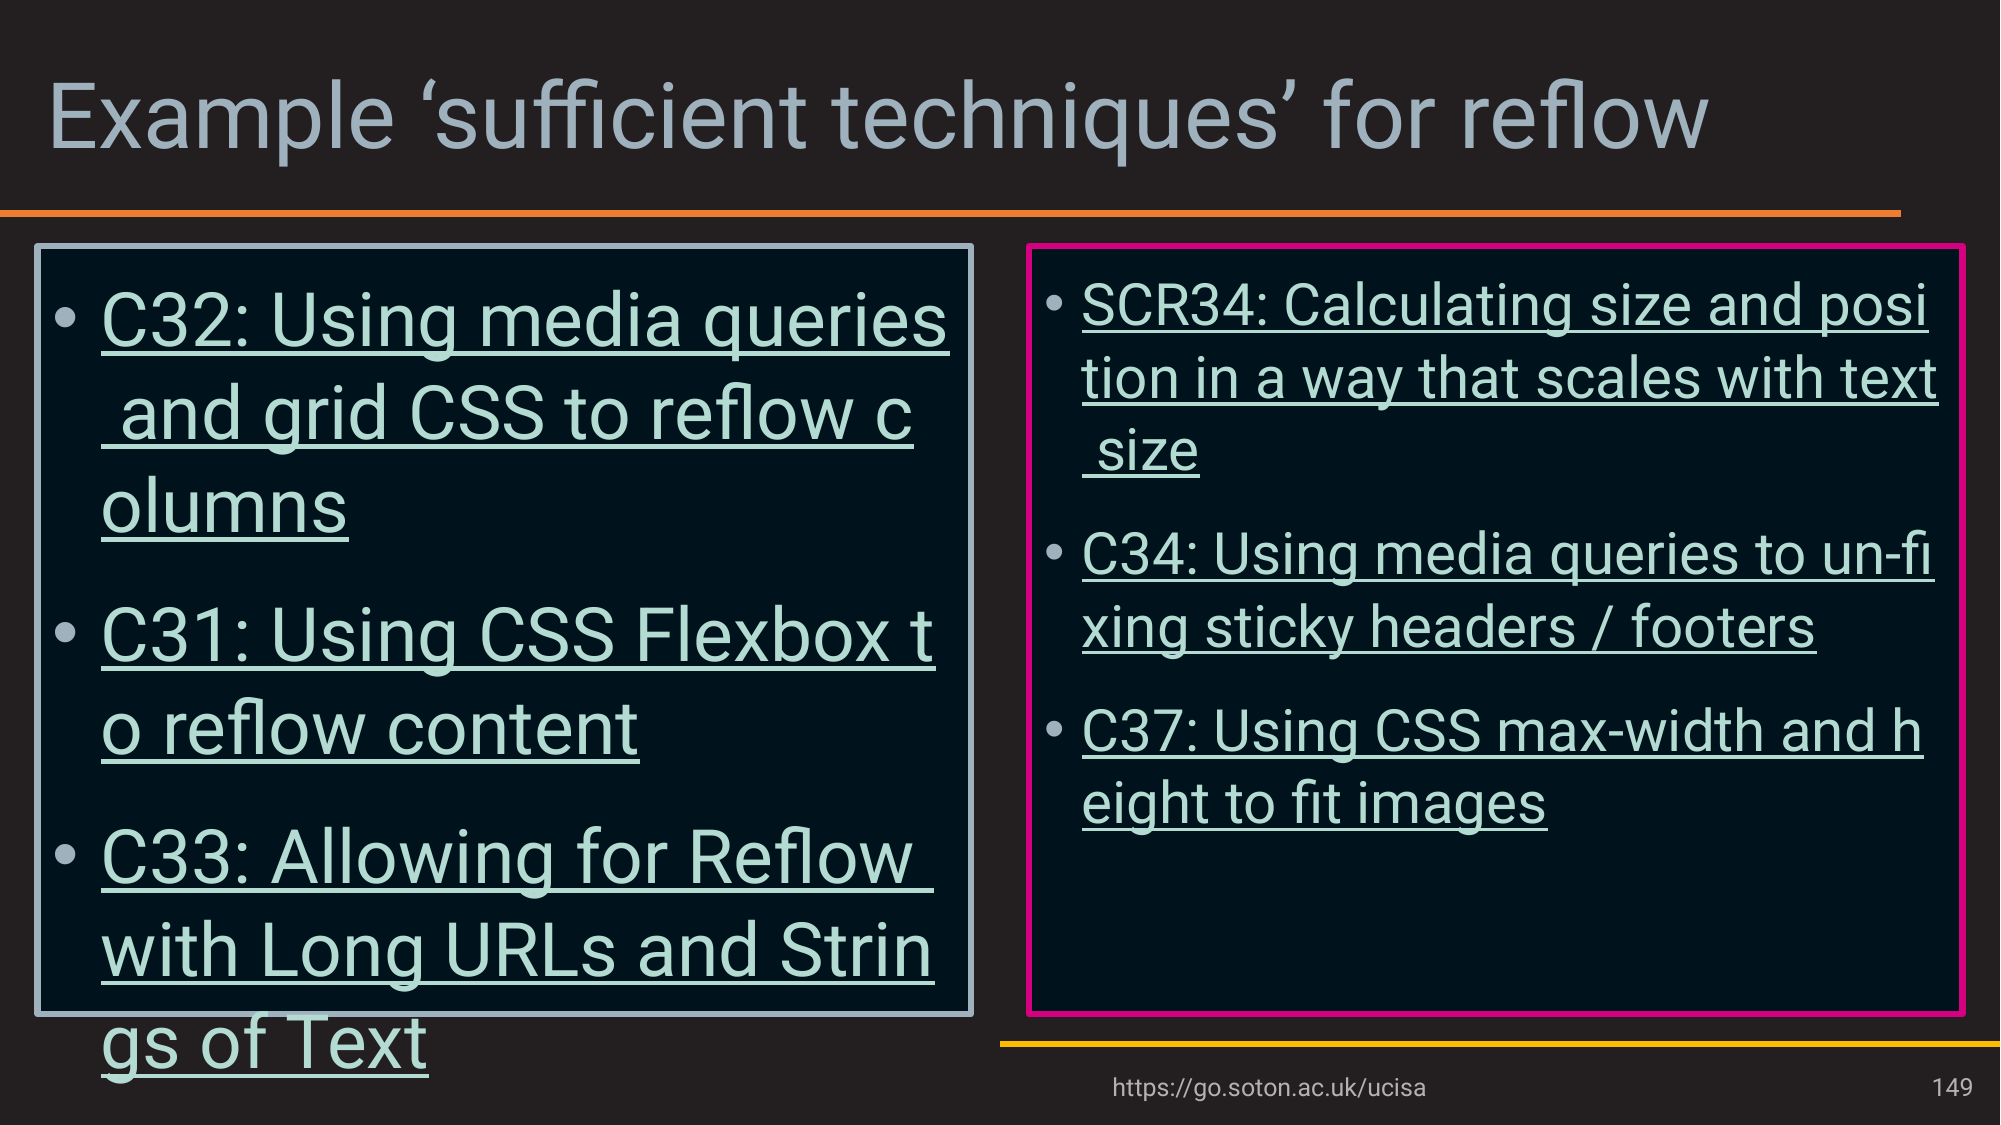

# Example ‘sufficient techniques’ for reflow
C32: Using media queries and grid CSS to reflow columns
C31: Using CSS Flexbox to reflow content
C33: Allowing for Reflow with Long URLs and Strings of Text
C38: Using CSS width, max-width and flexbox to fit labels and inputs

SCR34: Calculating size and position in a way that scales with text size
C34: Using media queries to un-fixing sticky headers / footers
C37: Using CSS max-width and height to fit images

149
https://go.soton.ac.uk/ucisa